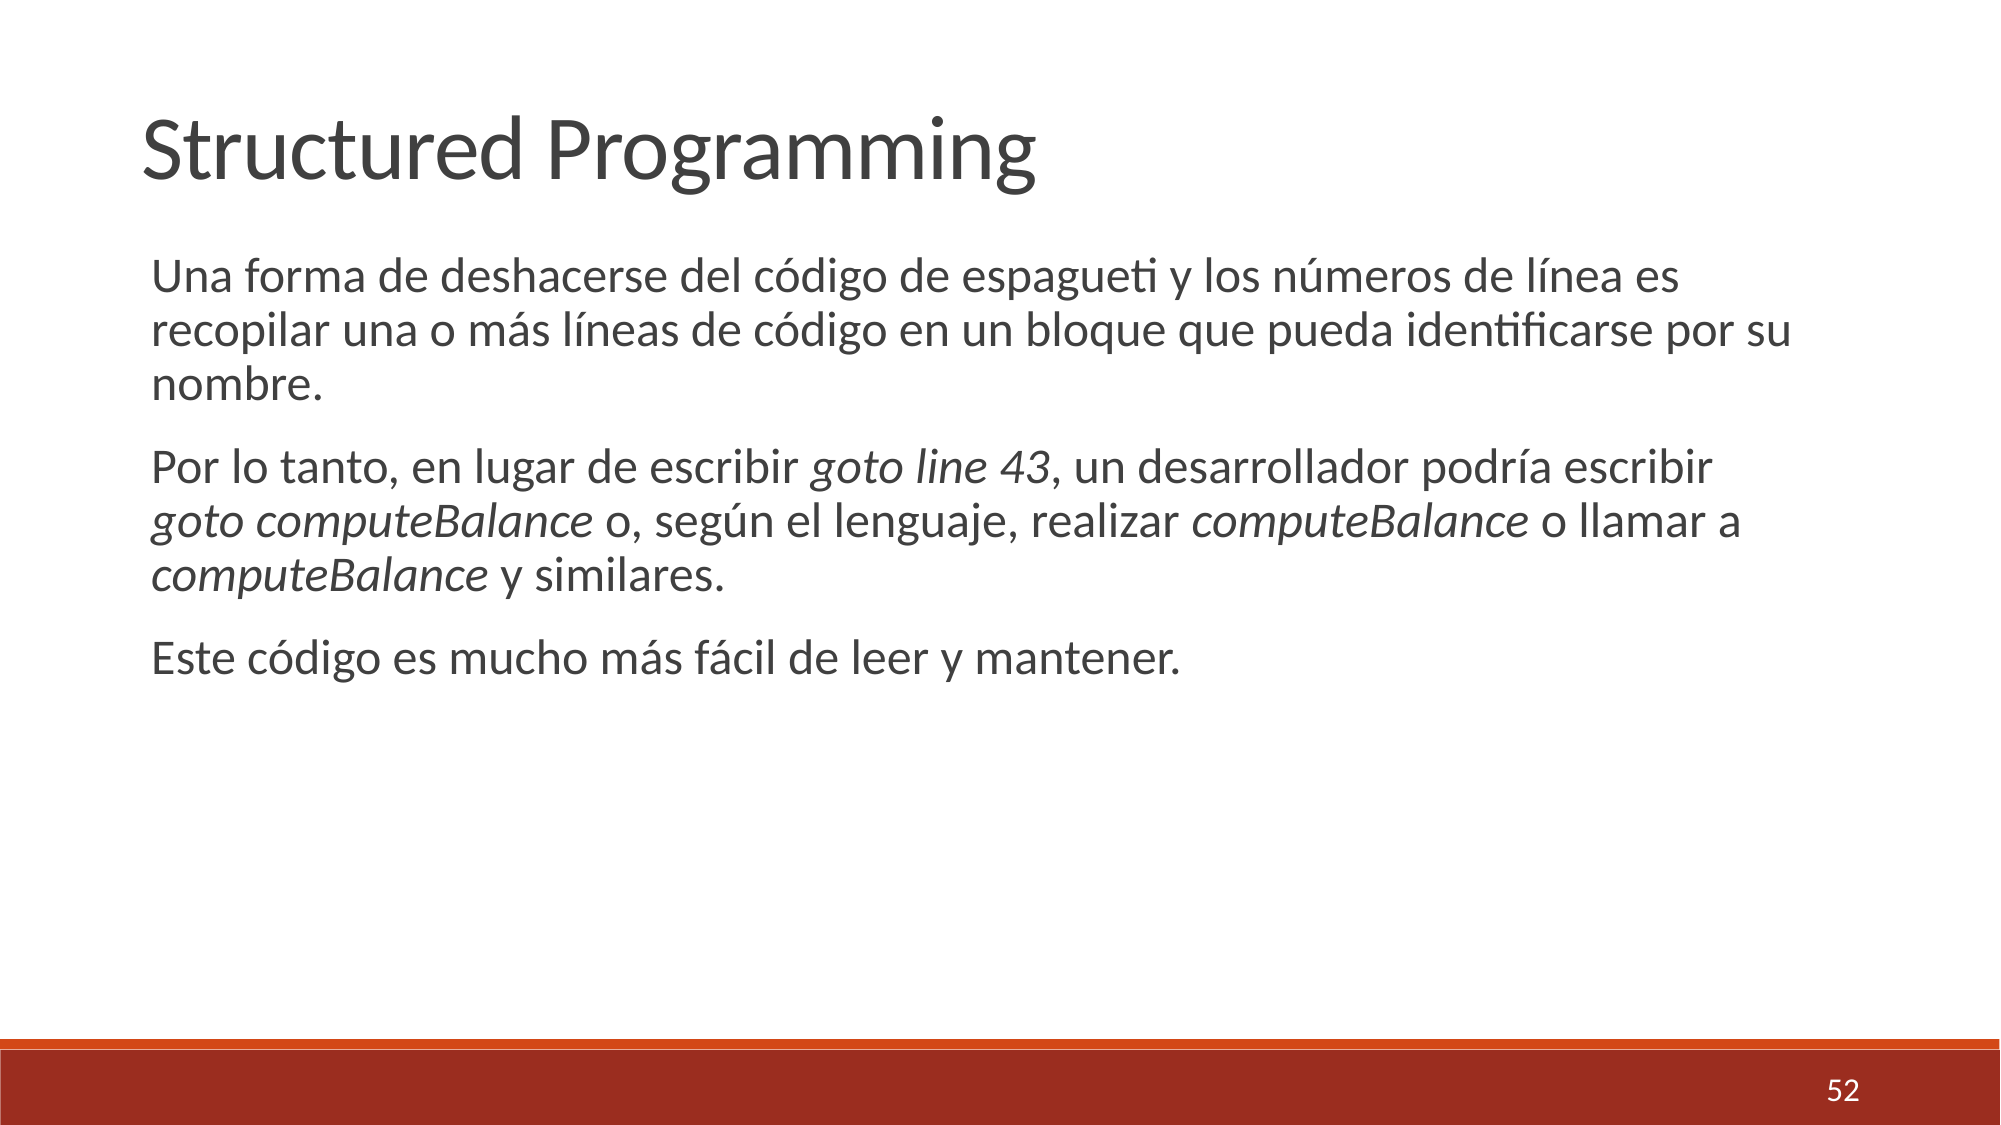

Structured Programming
Una forma de deshacerse del código de espagueti y los números de línea es recopilar una o más líneas de código en un bloque que pueda identificarse por su nombre.
Por lo tanto, en lugar de escribir goto line 43, un desarrollador podría escribir goto computeBalance o, según el lenguaje, realizar computeBalance o llamar a computeBalance y similares.
Este código es mucho más fácil de leer y mantener.
52